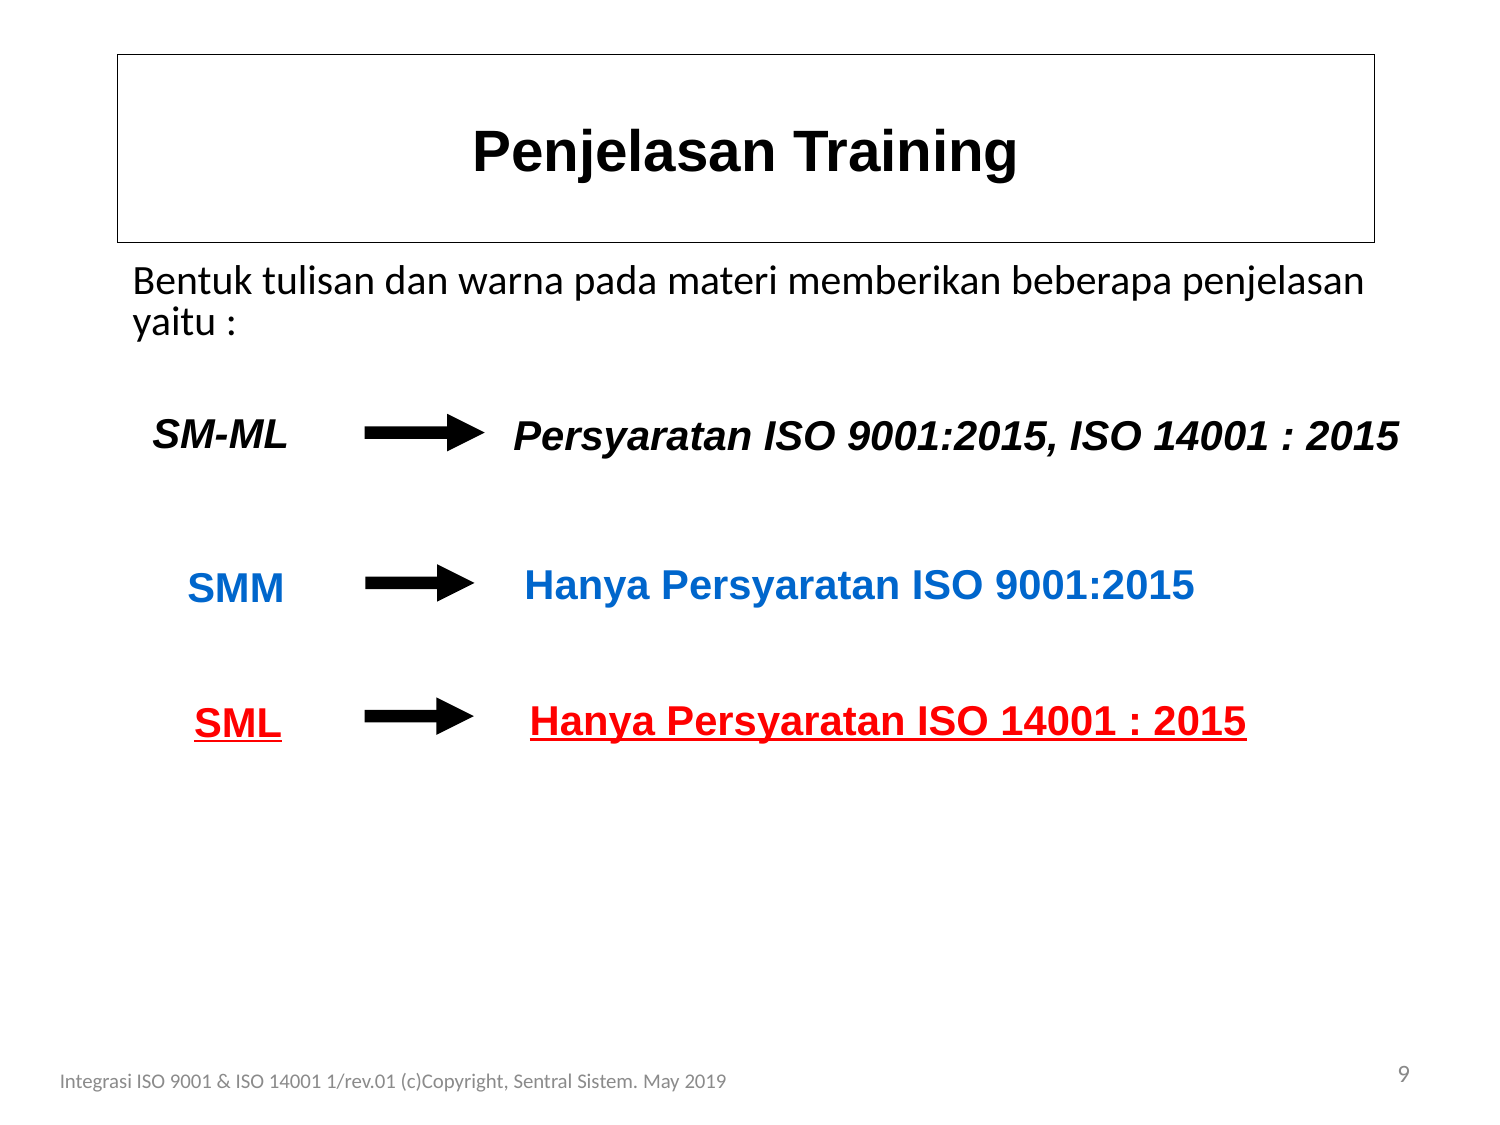

# Penjelasan Training
Bentuk tulisan dan warna pada materi memberikan beberapa penjelasan yaitu :
SM-ML
Persyaratan ISO 9001:2015, ISO 14001 : 2015

Hanya Persyaratan ISO 9001:2015
SMM

Hanya Persyaratan ISO 14001 : 2015
SML

9
Integrasi ISO 9001 & ISO 14001 1/rev.01 (c)Copyright, Sentral Sistem. May 2019